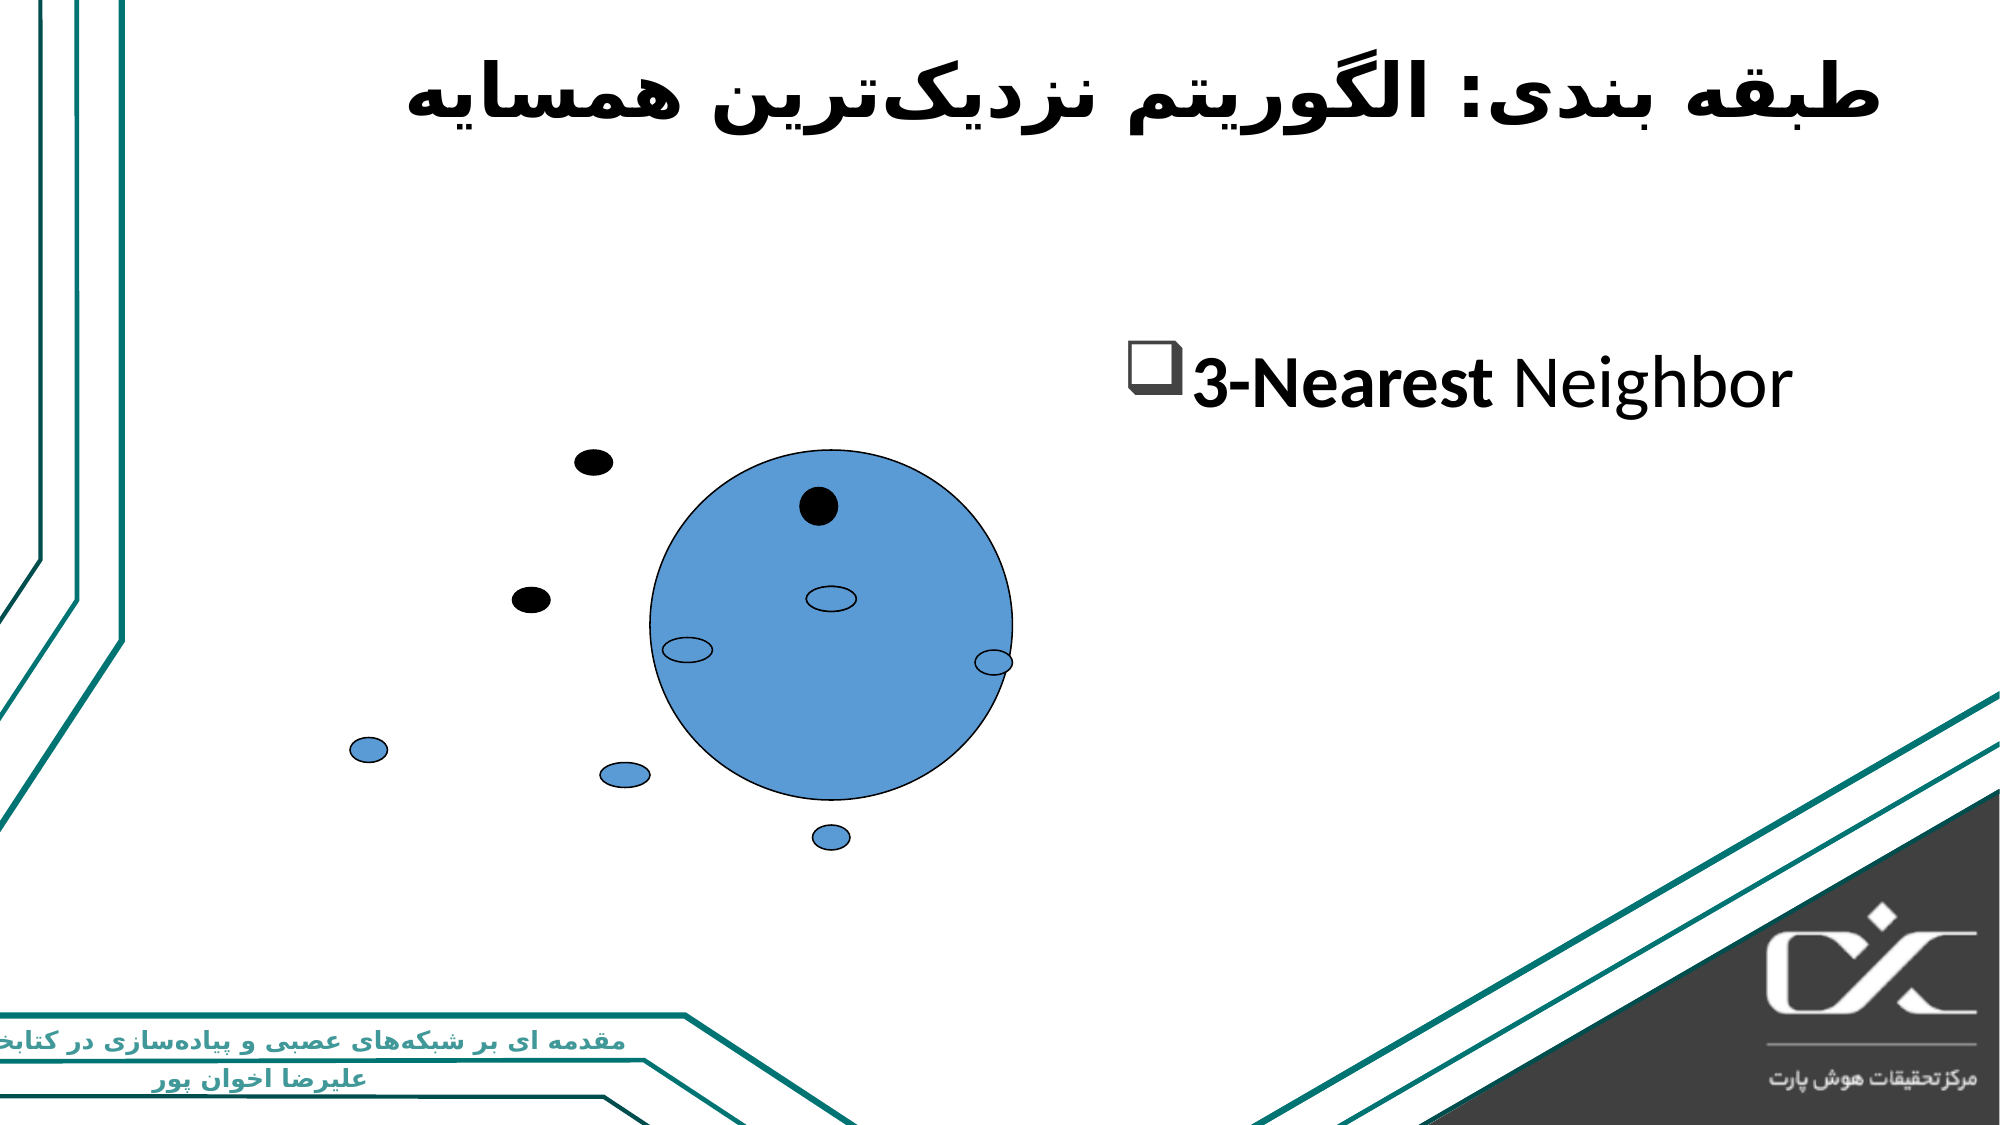

# طبقه بندی: الگوریتم نزدیک‌ترین همسایه
3-Nearest Neighbor